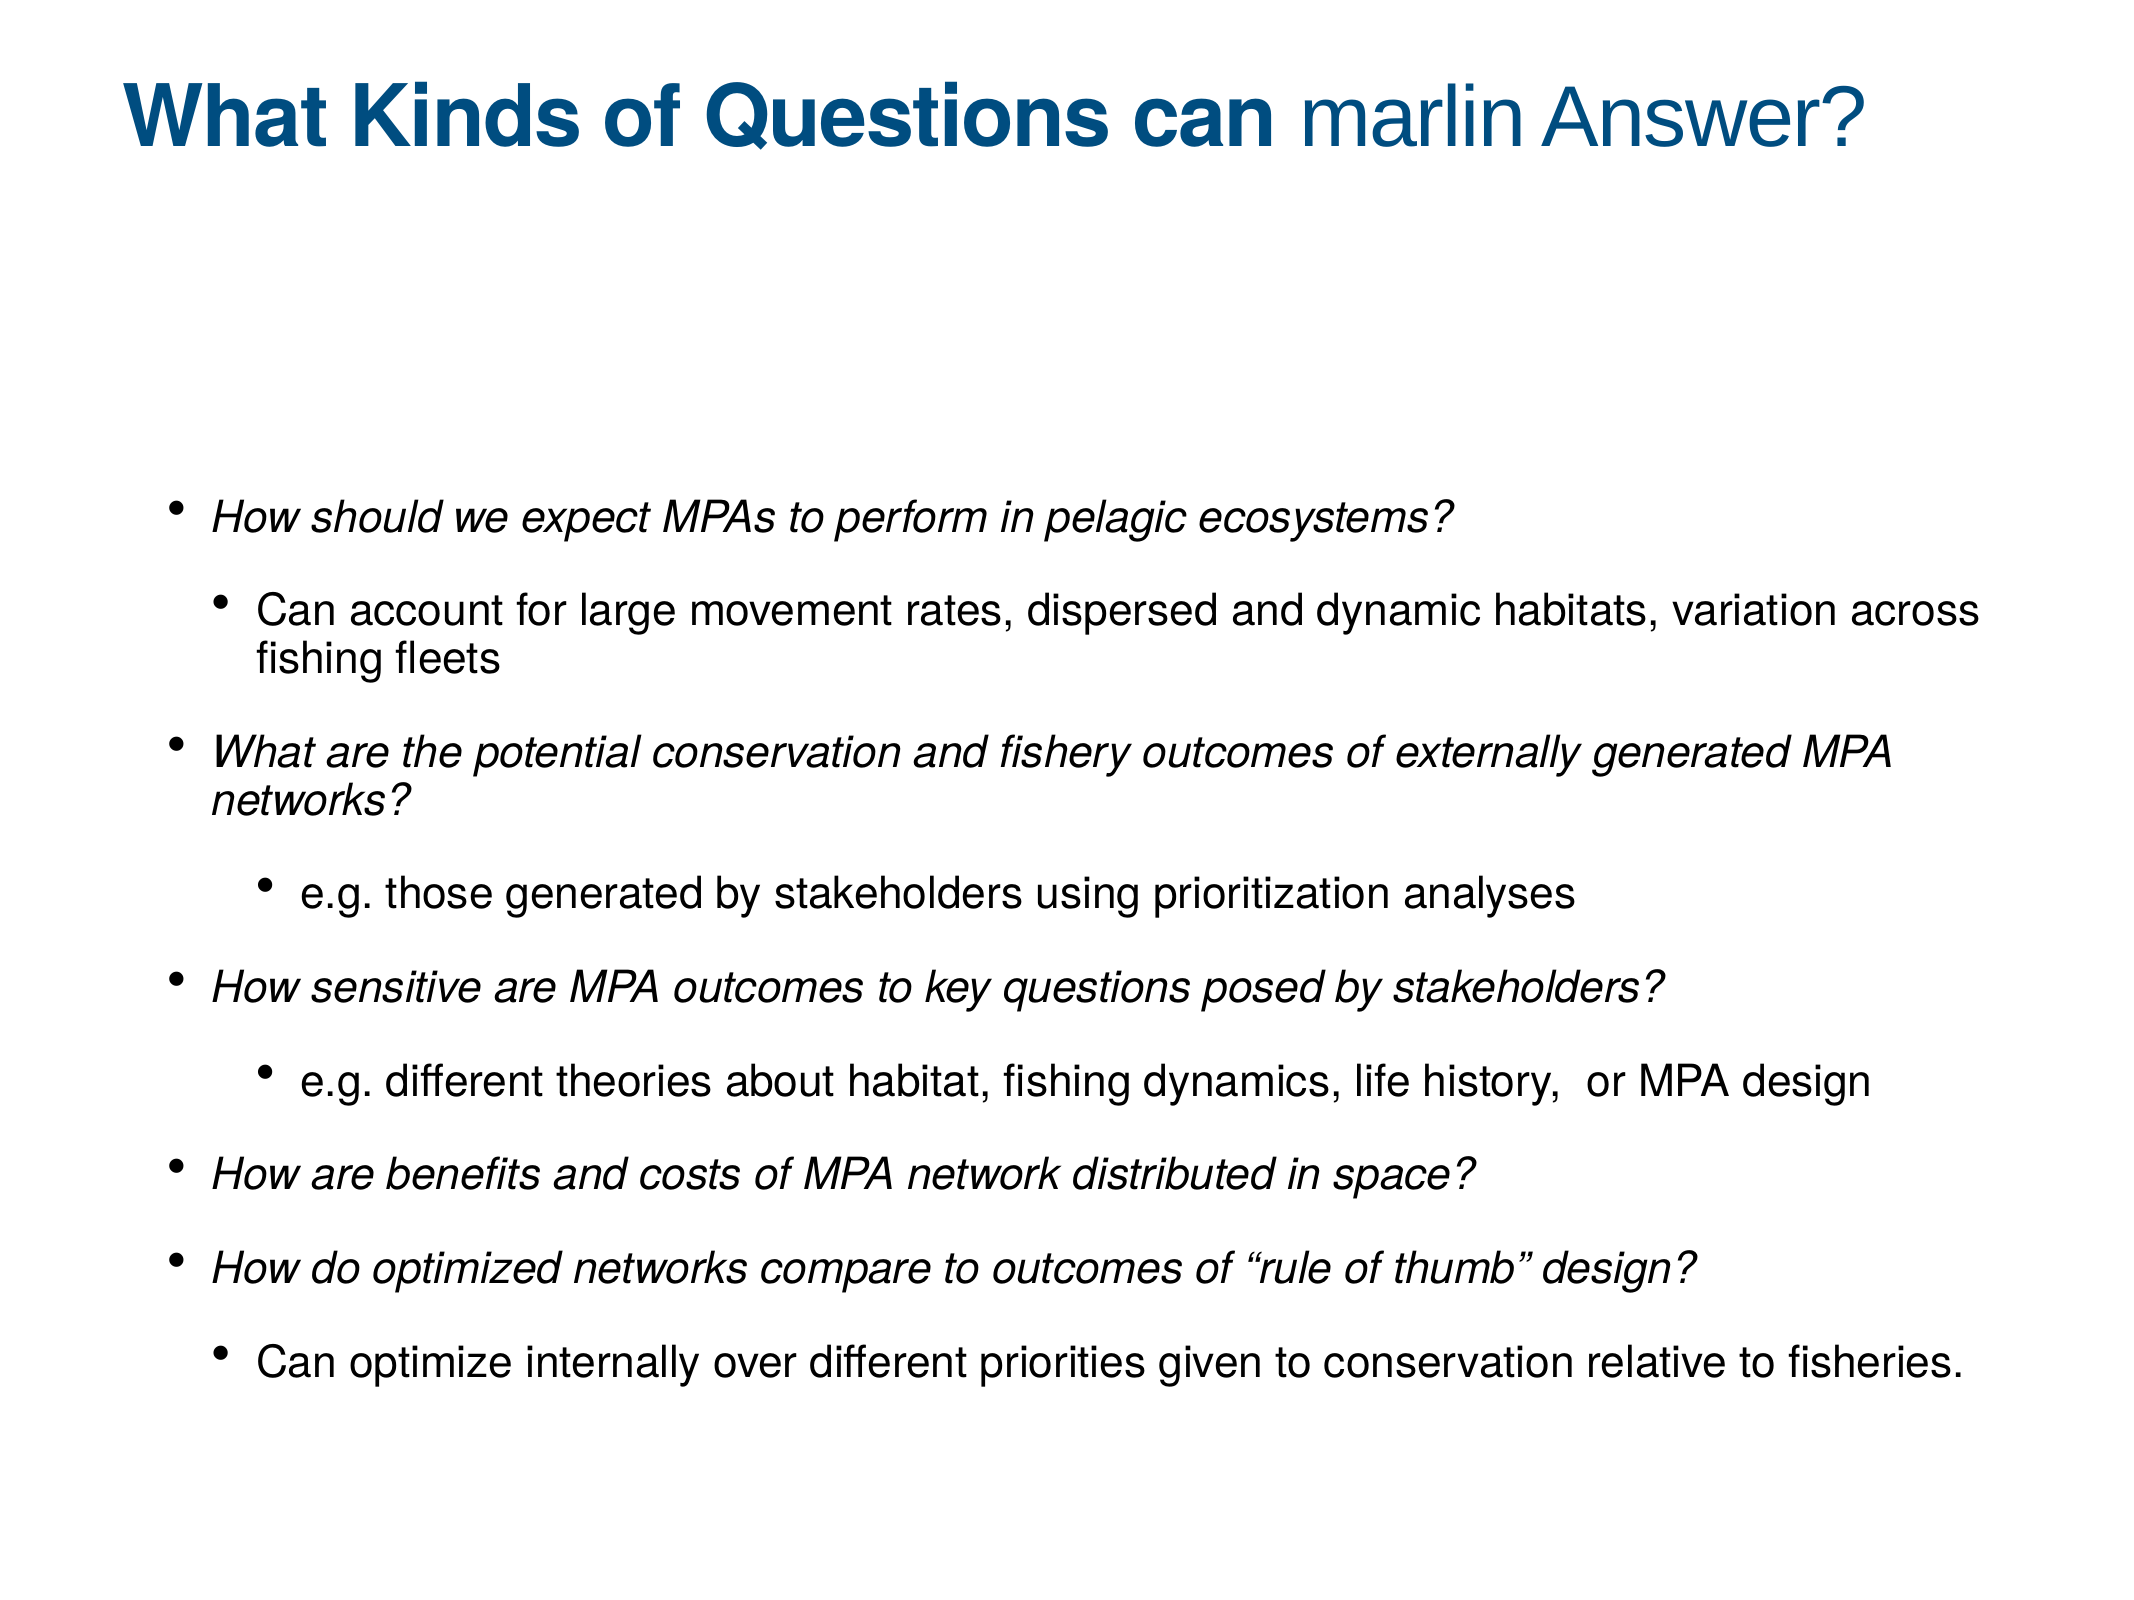

# What Kinds of Questions can marlin Answer?
How should we expect MPAs to perform in pelagic ecosystems?
Can account for large movement rates, dispersed and dynamic habitats, variation across fishing fleets
What are the potential conservation and fishery outcomes of externally generated MPA networks?
e.g. those generated by stakeholders using prioritization analyses
How sensitive are MPA outcomes to key questions posed by stakeholders?
e.g. different theories about habitat, fishing dynamics, life history,  or MPA design
How are benefits and costs of MPA network distributed in space?
How do optimized networks compare to outcomes of “rule of thumb” design?
Can optimize internally over different priorities given to conservation relative to fisheries.